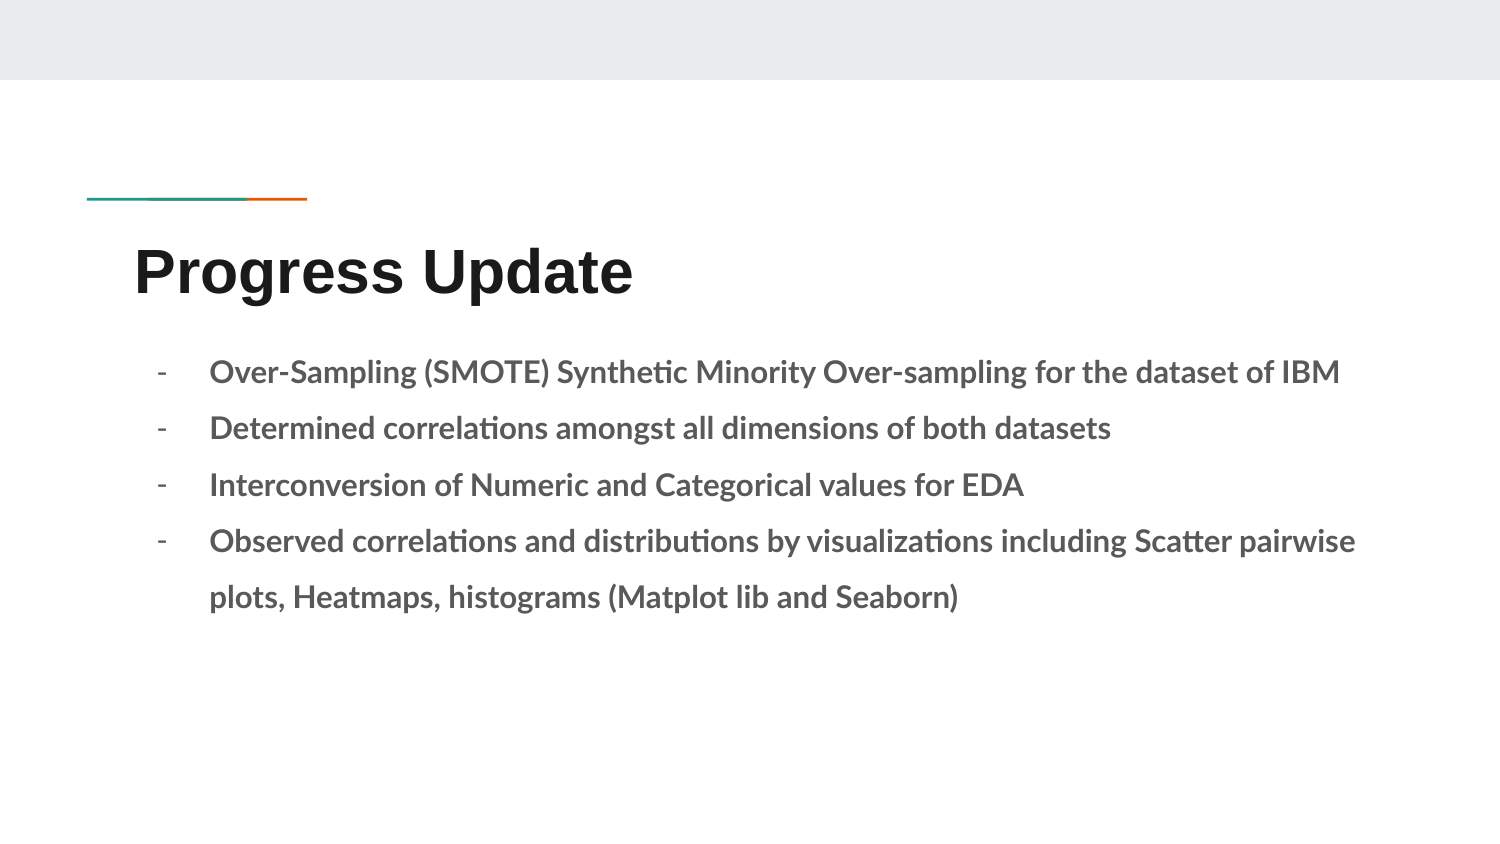

# Progress Update
Over-Sampling (SMOTE) Synthetic Minority Over-sampling for the dataset of IBM
Determined correlations amongst all dimensions of both datasets
Interconversion of Numeric and Categorical values for EDA
Observed correlations and distributions by visualizations including Scatter pairwise plots, Heatmaps, histograms (Matplot lib and Seaborn)